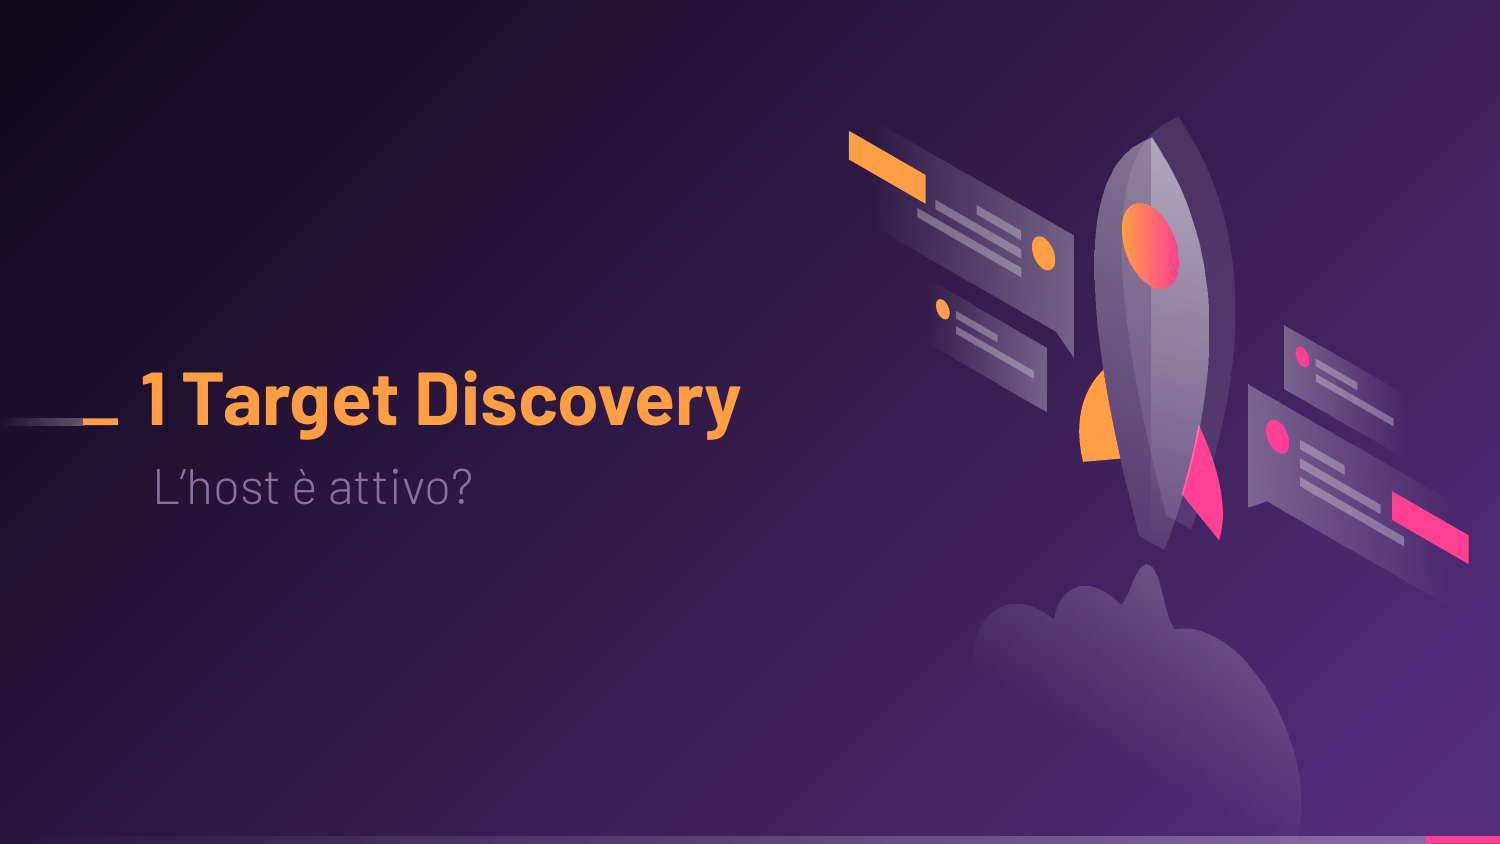

# 1 Target Discovery
L’host è attivo?